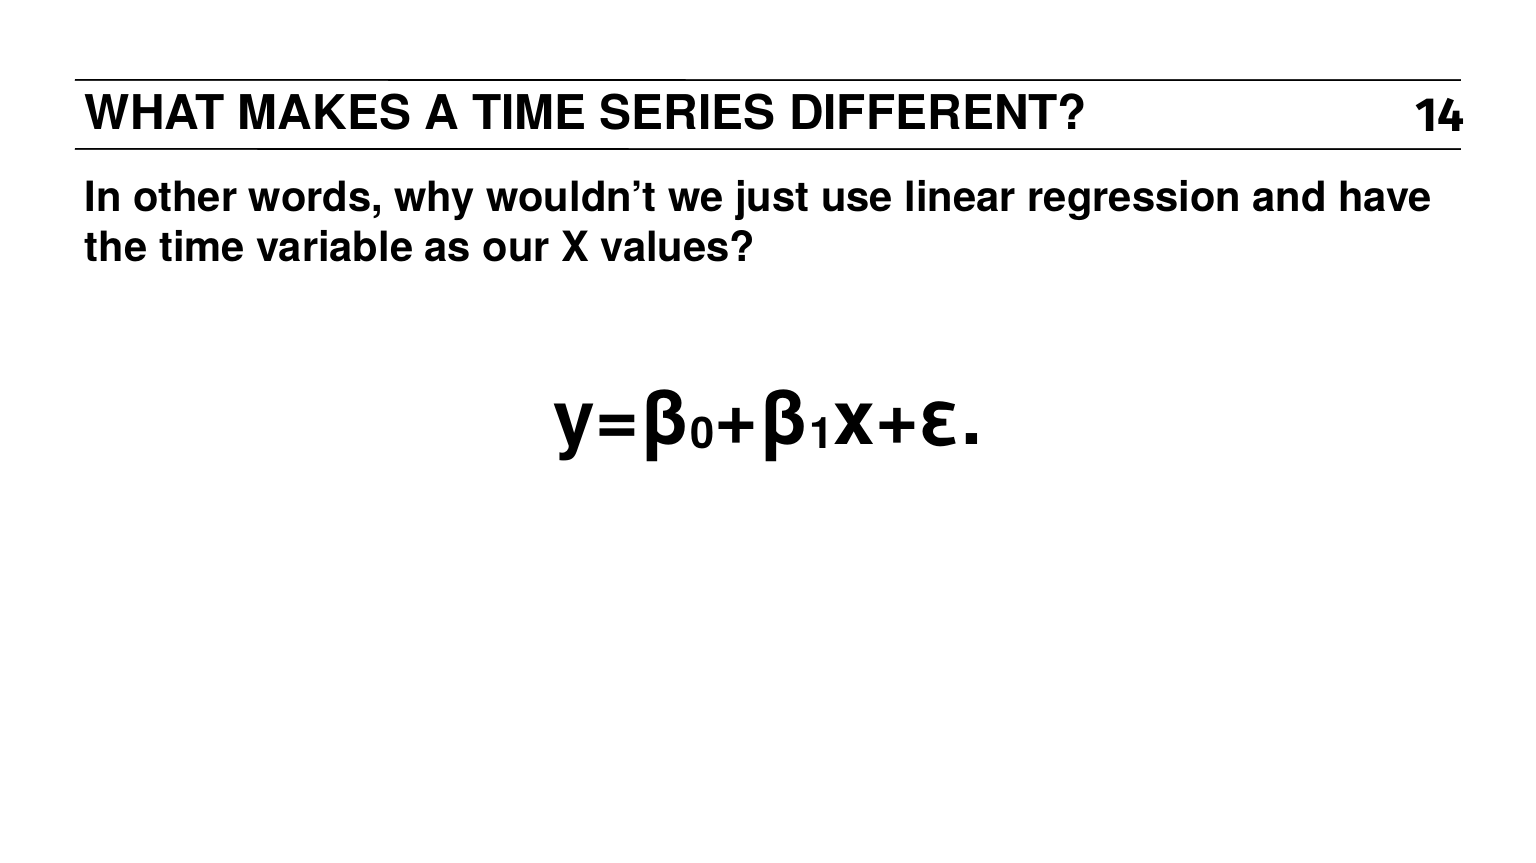

# WHAT MAKES A TIME SERIES DIFFERENT?
14

In other words, why wouldn’t we just use linear regression and have the time variable as our X values?

y=β0+β1x+ε.